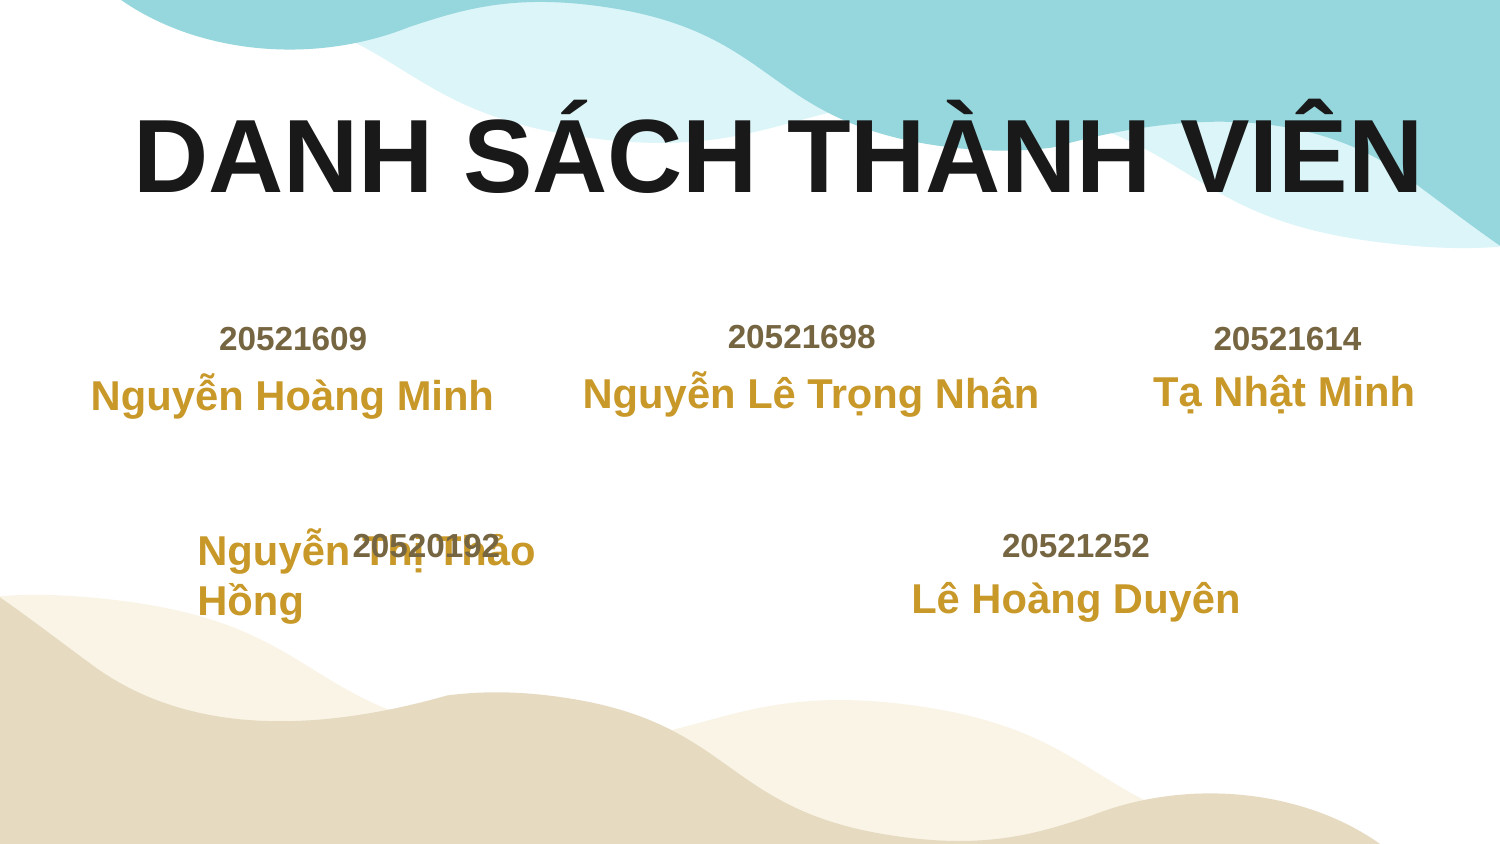

# DANH SÁCH THÀNH VIÊN
20521698
Nguyễn Lê Trọng Nhân
20521614
Tạ Nhật Minh
20521609
Nguyễn Hoàng Minh
20520192
20521252
Lê Hoàng Duyên
Nguyễn Thị Thảo Hồng